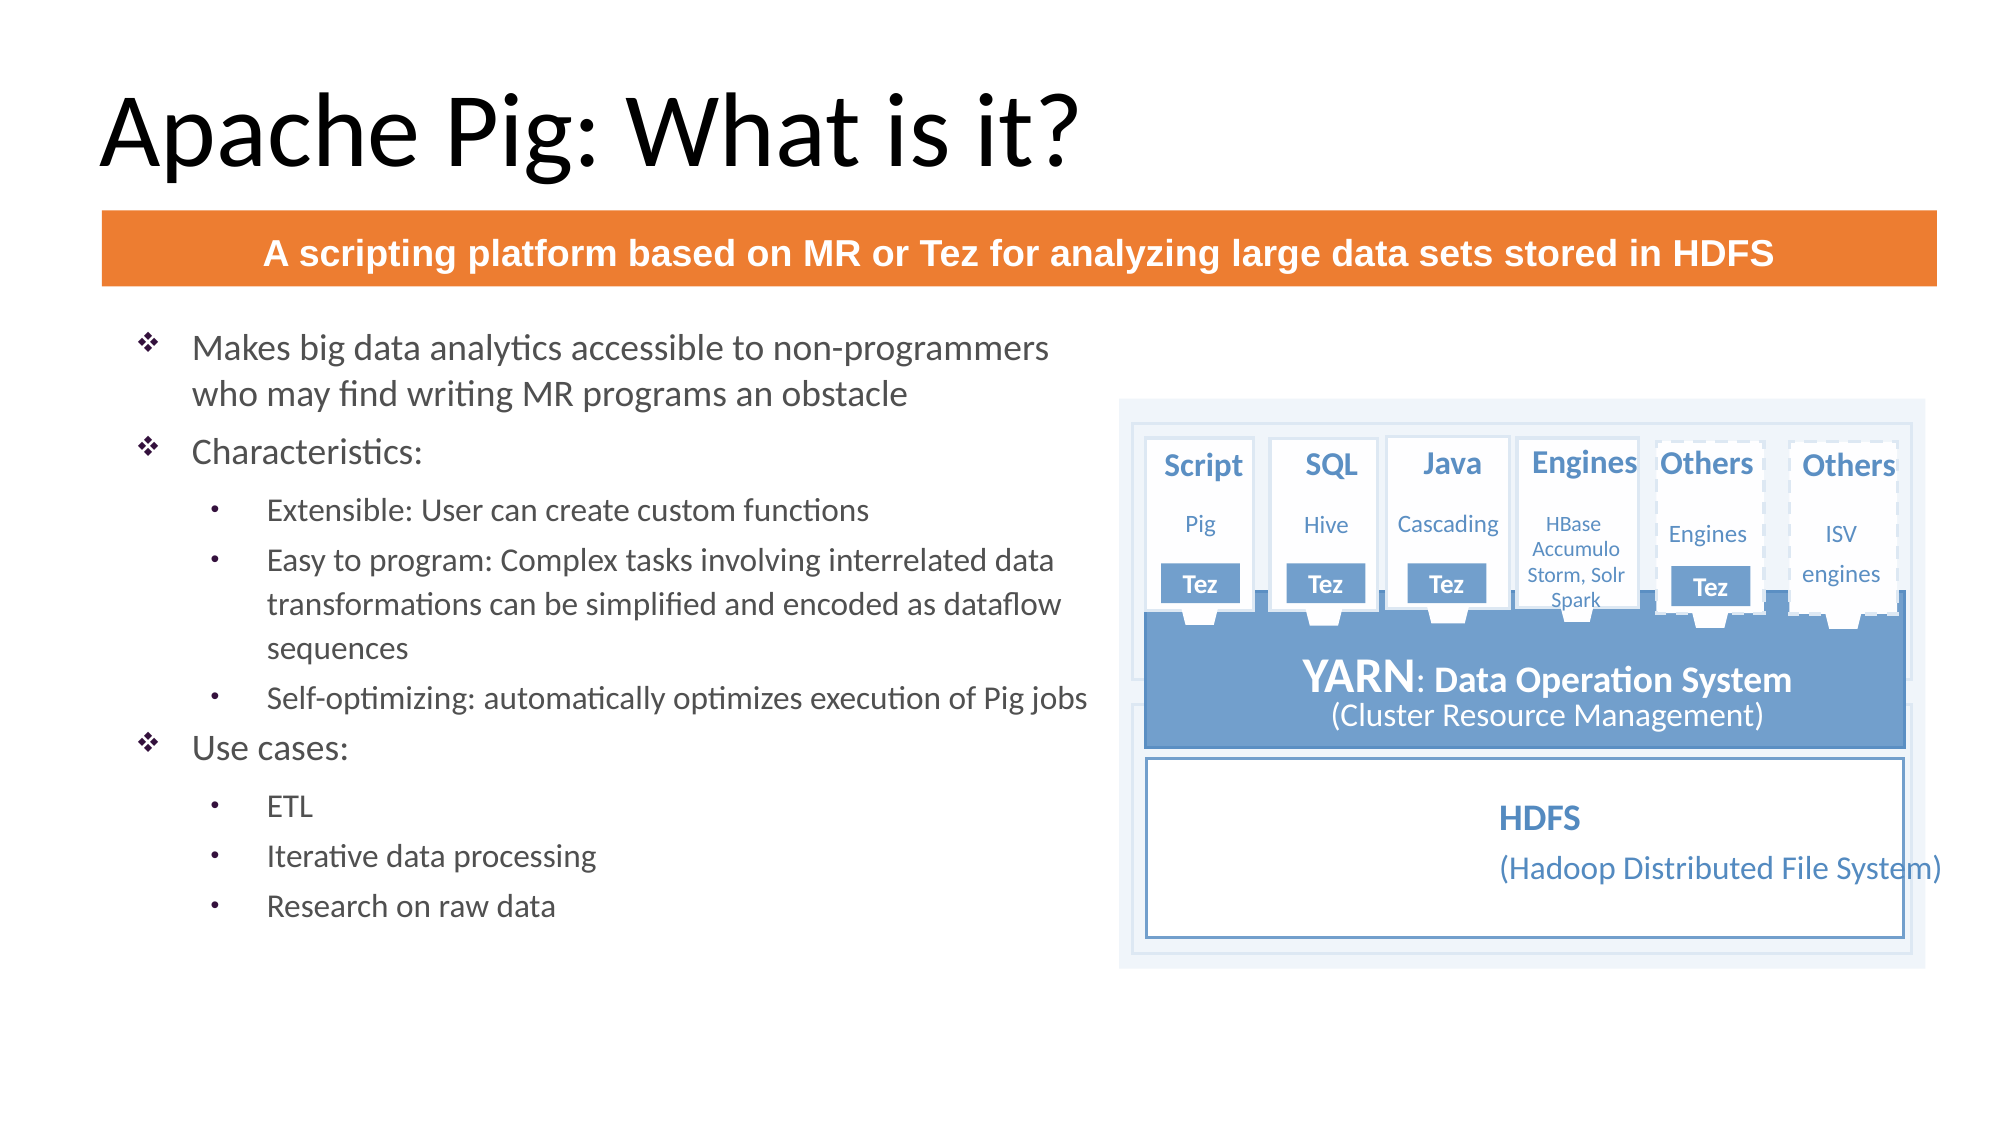

Apache Pig: What is it?
A scripting platform based on MR or Tez for analyzing large data sets stored in HDFS
Makes big data analytics accessible to non-programmers who may find writing MR programs an obstacle
Characteristics:
Extensible: User can create custom functions
Easy to program: Complex tasks involving interrelated data transformations can be simplified and encoded as dataflow sequences
Self-optimizing: automatically optimizes execution of Pig jobs
Use cases:
ETL
Iterative data processing
Research on raw data

Engines
Others
Java
SQL

Script
Others

Cascading
Pig
Hive
HBase
Accumulo
Storm, Solr
Spark
Engines
ISV
engines
 Tez

 Tez

 Tez

 Tez

YARN: Data Operation System
(Cluster Resource Management)

HDFS
(Hadoop Distributed File System)